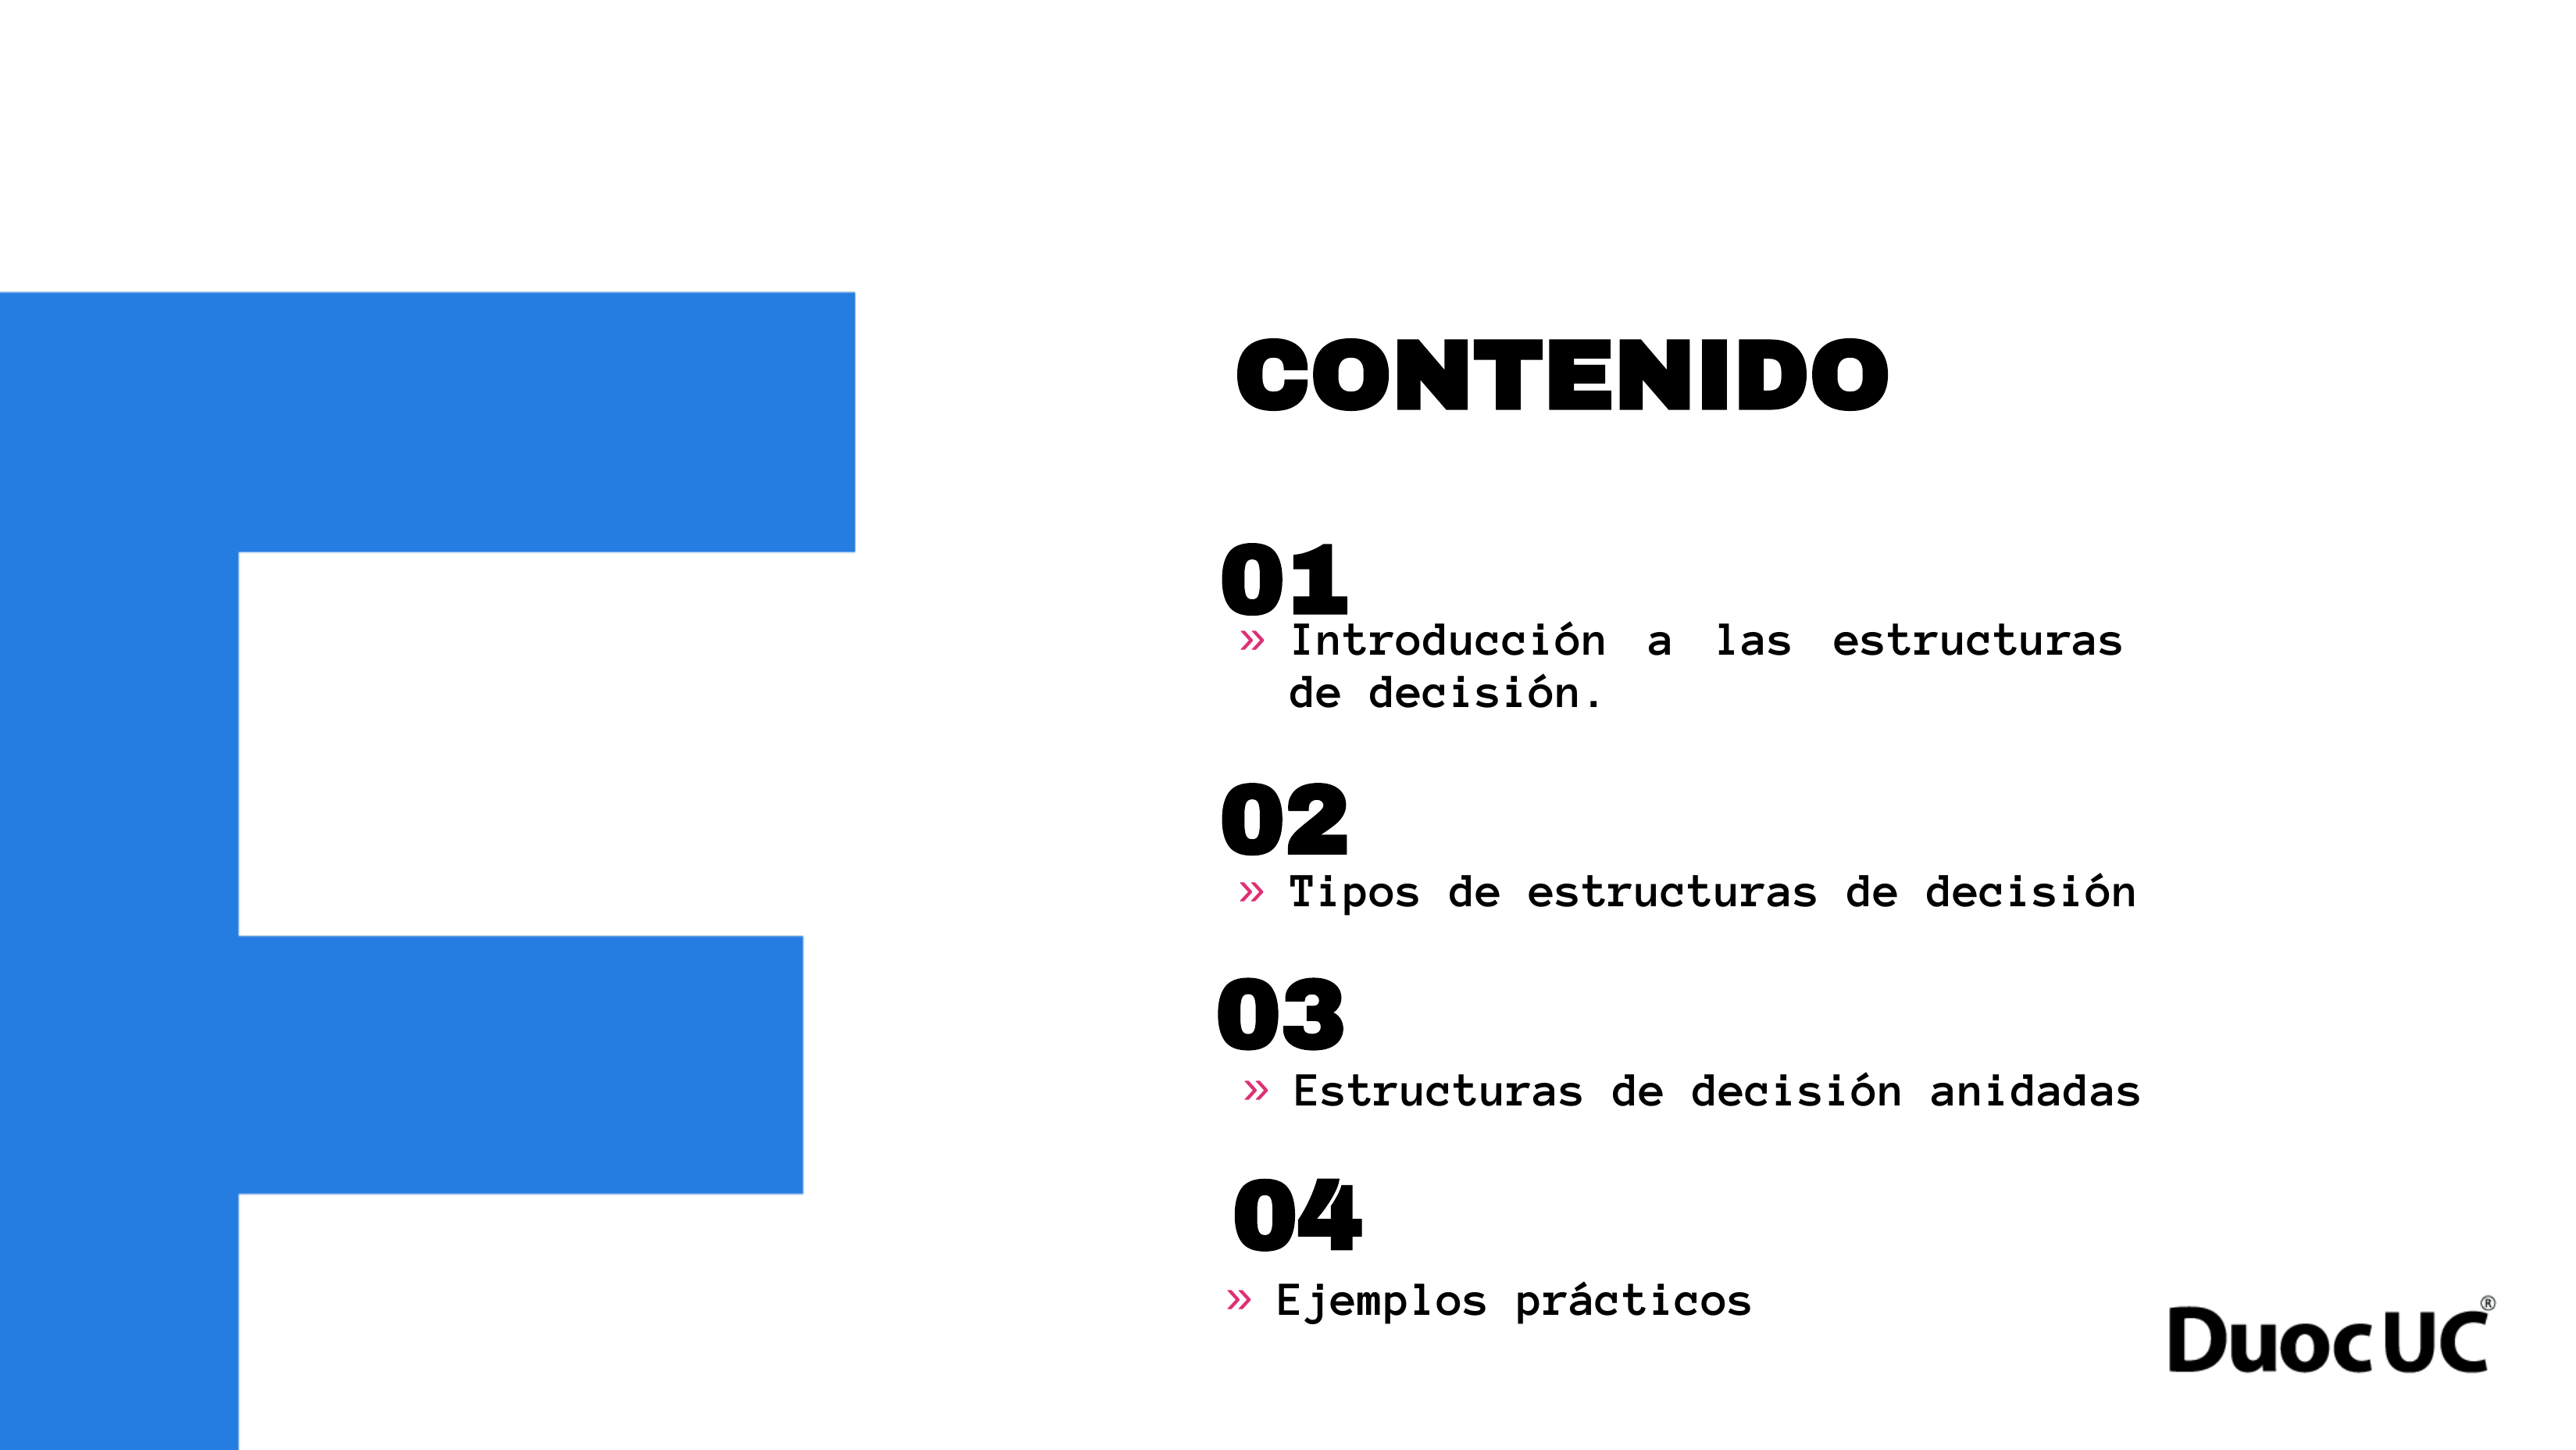

CONTENIDO
01
Introducción a las estructuras de decisión.
02
Tipos de estructuras de decisión
03
Estructuras de decisión anidadas
04
Ejemplos prácticos